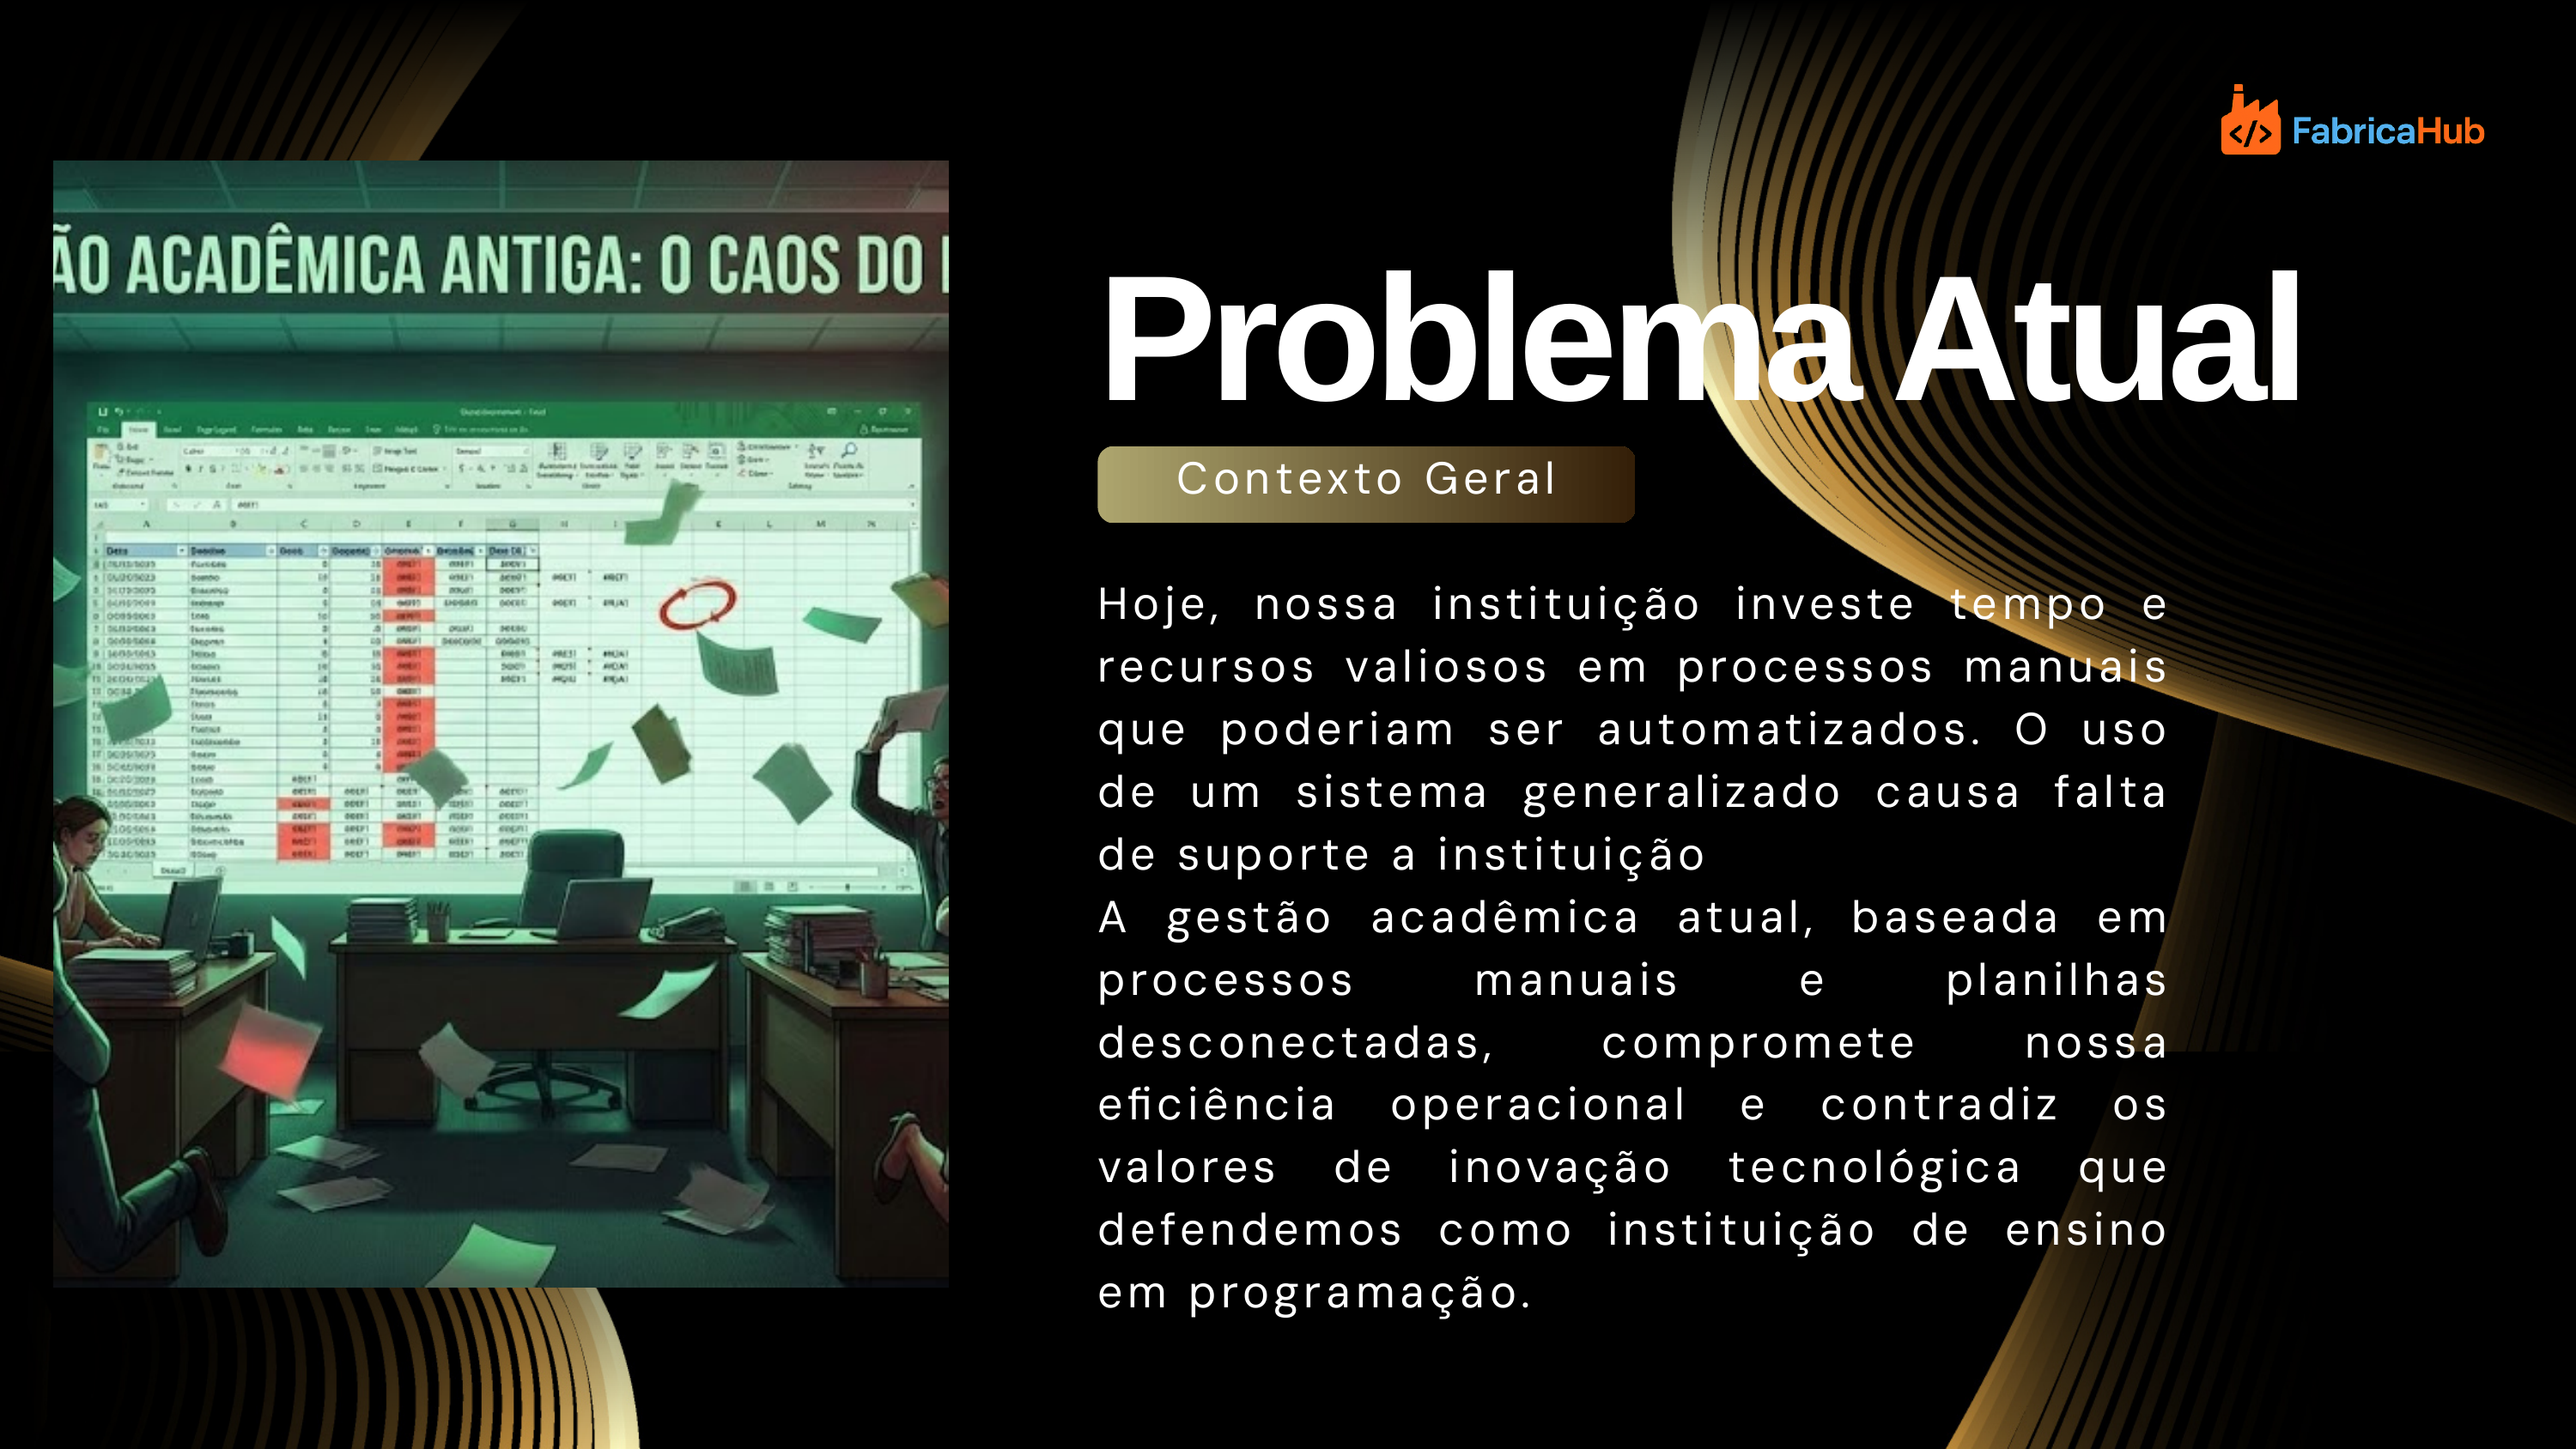

Problema Atual

Contexto Geral
Hoje, nossa instituição investe tempo e recursos valiosos em processos manuais que poderiam ser automatizados. O uso de um sistema generalizado causa falta de suporte a instituição
A gestão acadêmica atual, baseada em processos manuais e planilhas desconectadas, compromete nossa eficiência operacional e contradiz os valores de inovação tecnológica que defendemos como instituição de ensino em programação.